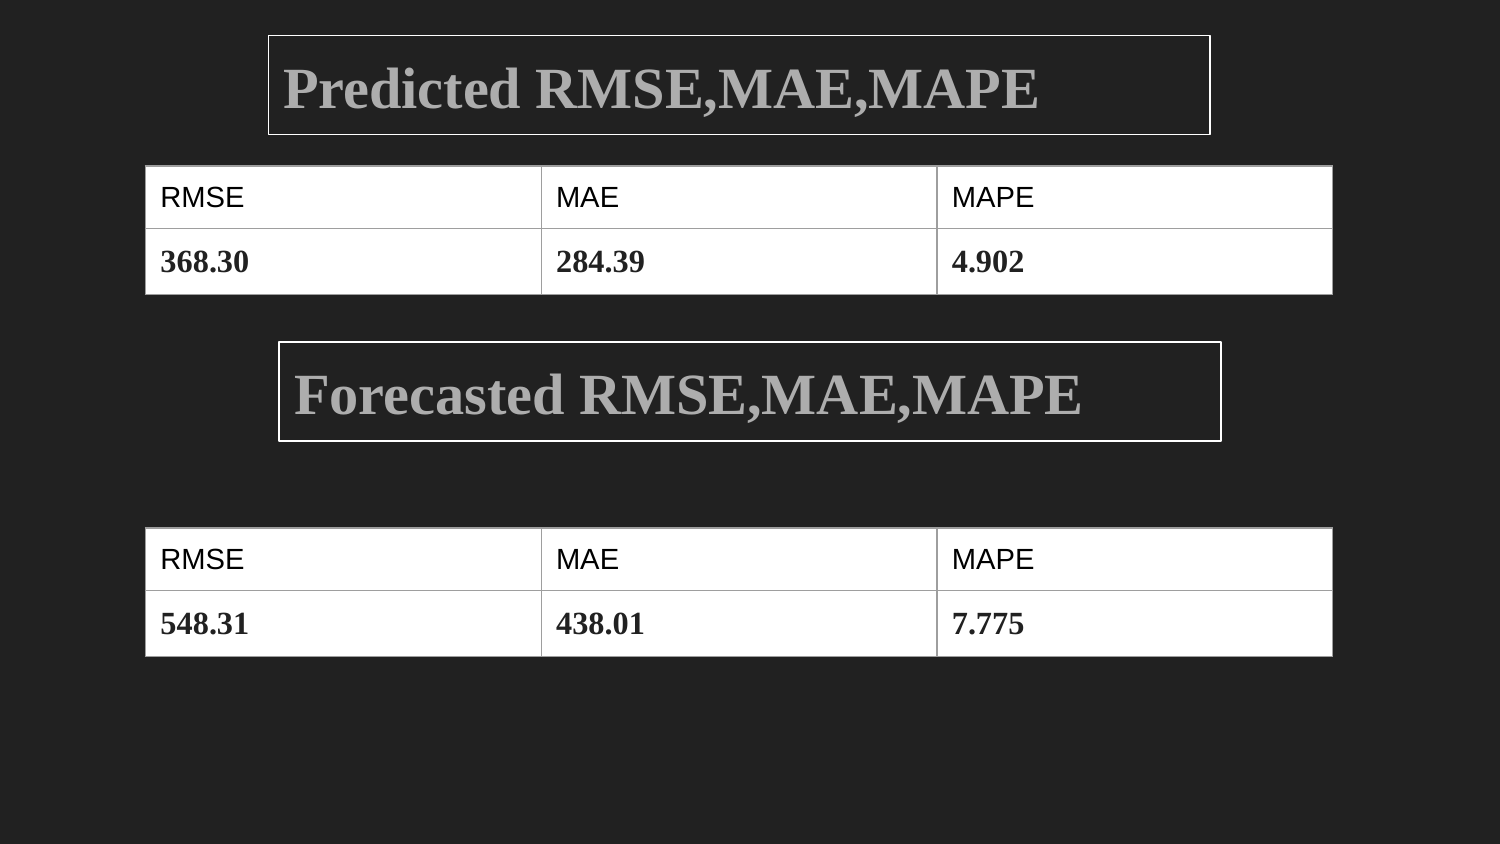

Predicted RMSE,MAE,MAPE
| RMSE | MAE | MAPE |
| --- | --- | --- |
| 368.30 | 284.39 | 4.902 |
Forecasted RMSE,MAE,MAPE
| RMSE | MAE | MAPE |
| --- | --- | --- |
| 548.31 | 438.01 | 7.775 |